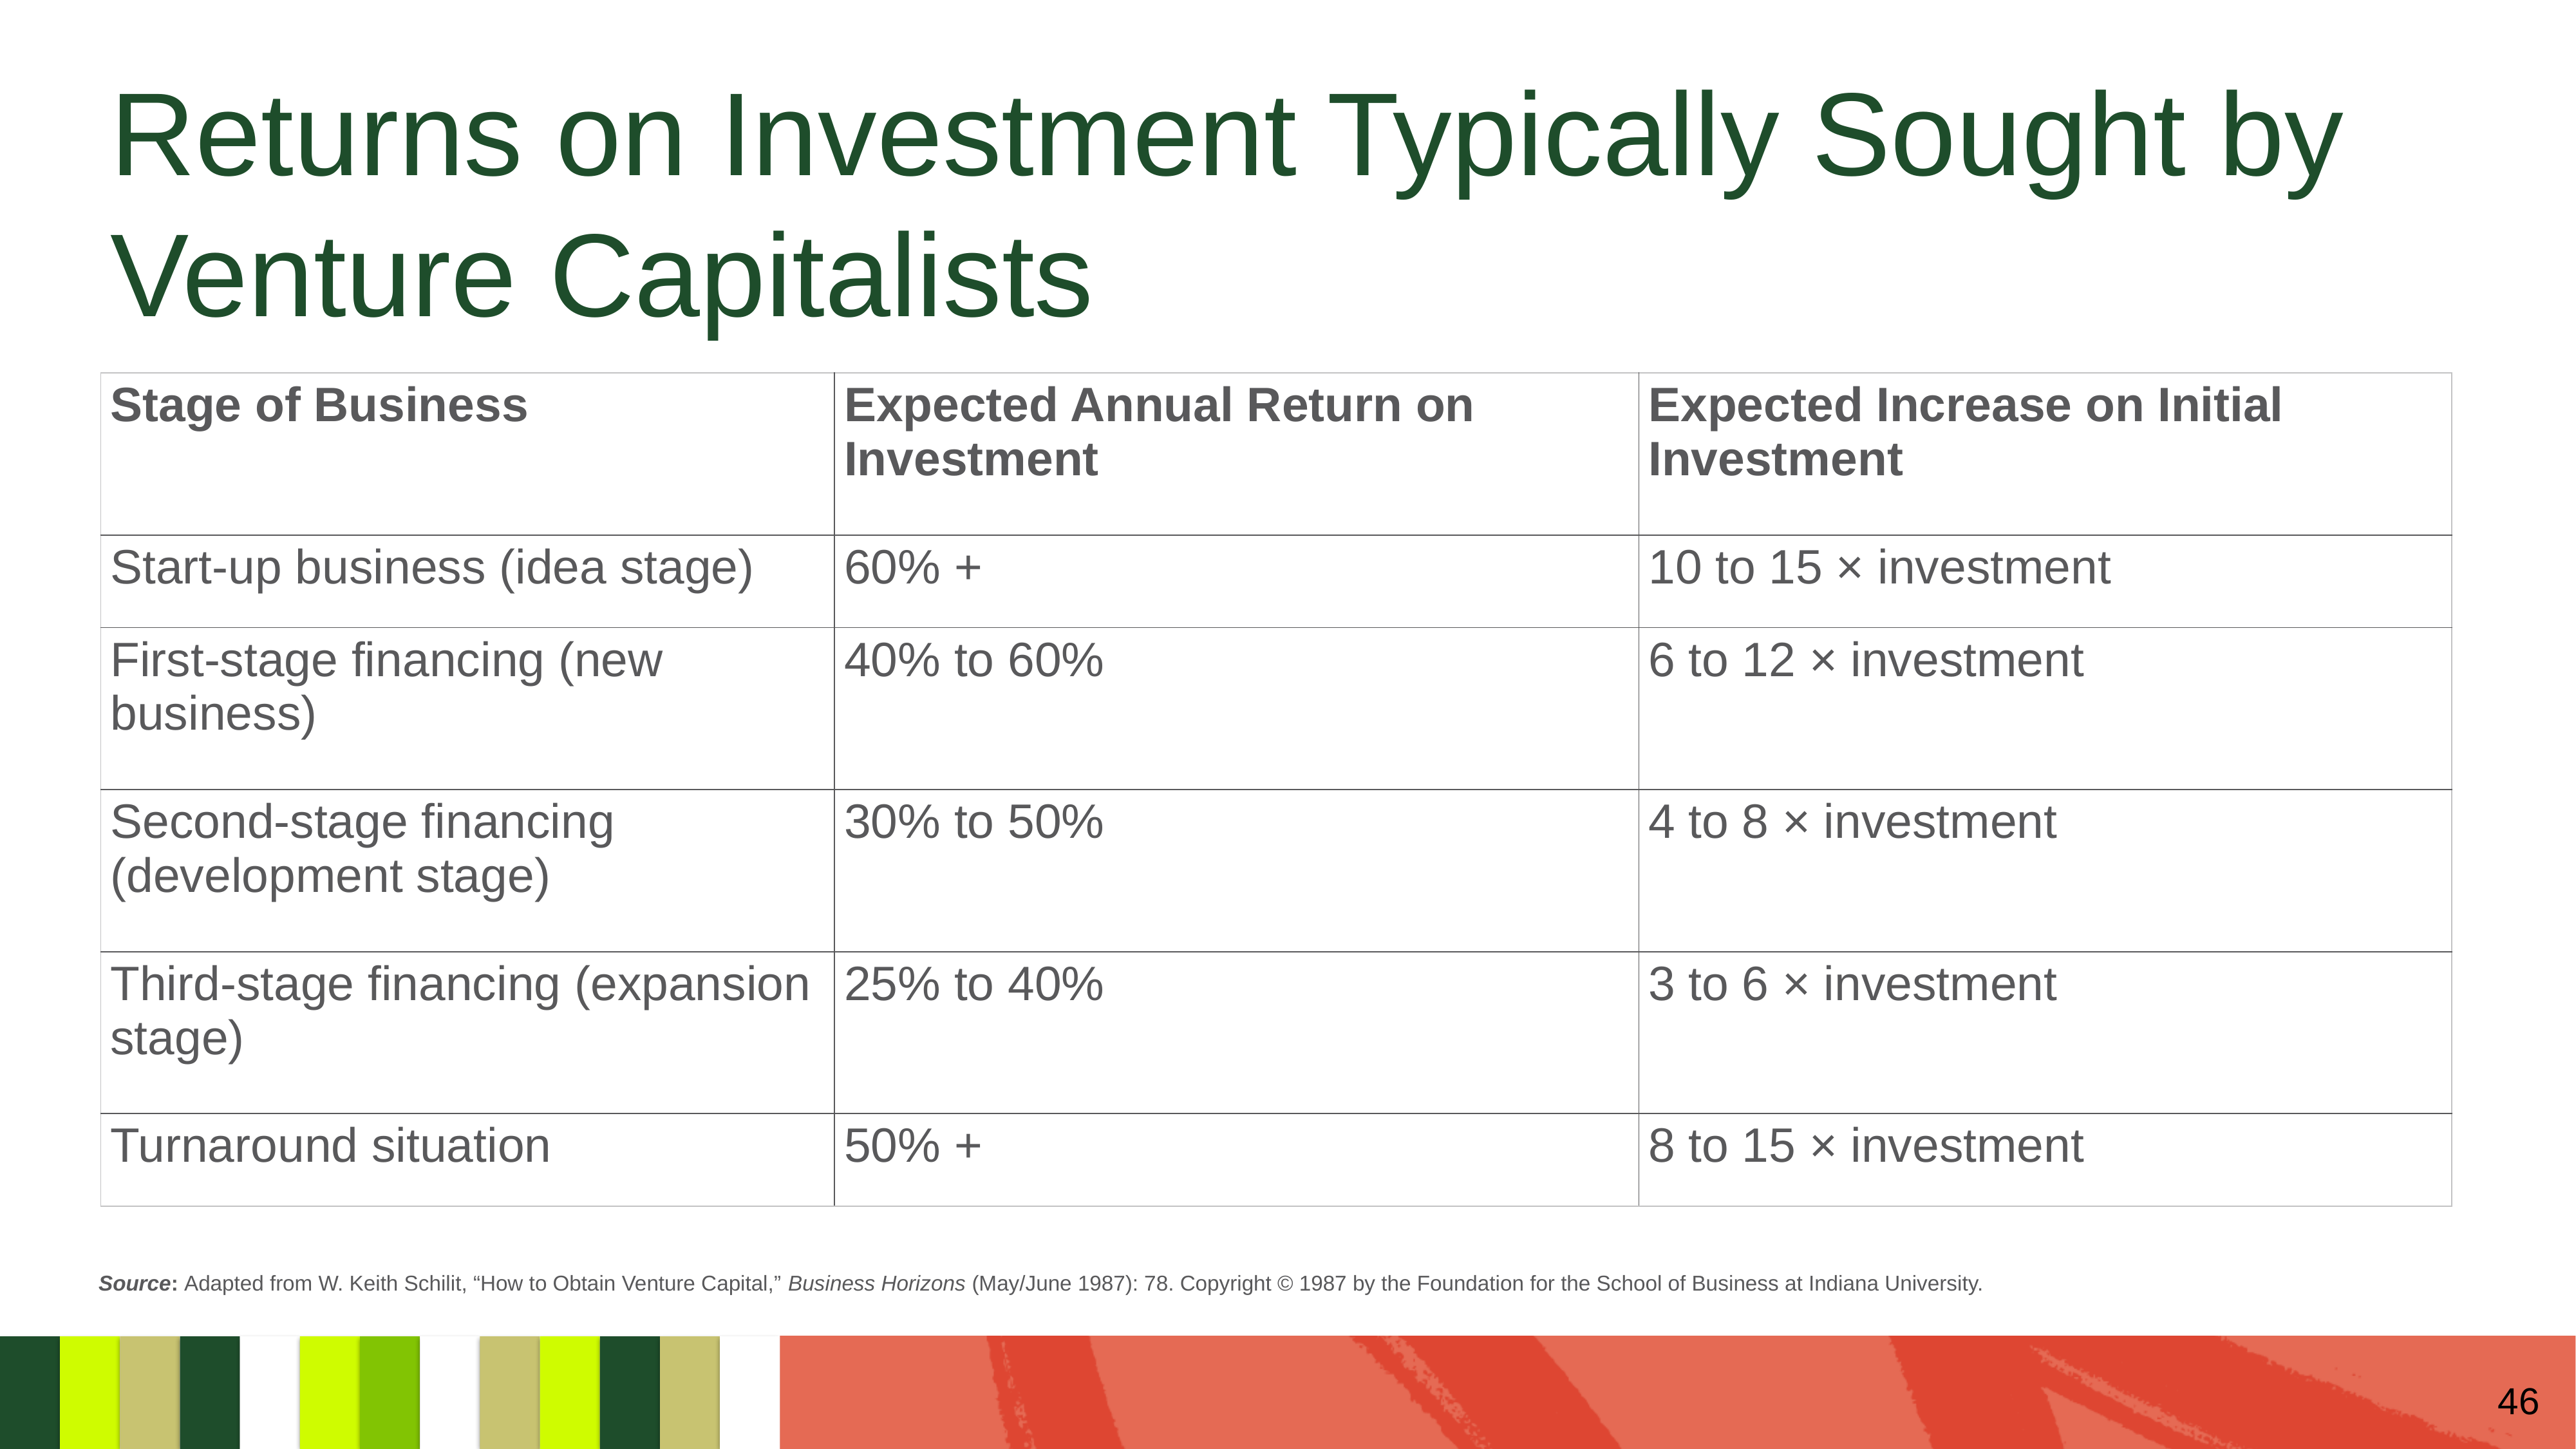

# Returns on Investment Typically Sought by Venture Capitalists
| Stage of Business | Expected Annual Return on Investment | Expected Increase on Initial Investment |
| --- | --- | --- |
| Start-up business (idea stage) | 60% + | 10 to 15 × investment |
| First-stage financing (new business) | 40% to 60% | 6 to 12 × investment |
| Second-stage financing (development stage) | 30% to 50% | 4 to 8 × investment |
| Third-stage financing (expansion stage) | 25% to 40% | 3 to 6 × investment |
| Turnaround situation | 50% + | 8 to 15 × investment |
Source: Adapted from W. Keith Schilit, “How to Obtain Venture Capital,” Business Horizons (May/June 1987): 78. Copyright © 1987 by the Foundation for the School of Business at Indiana University.
46